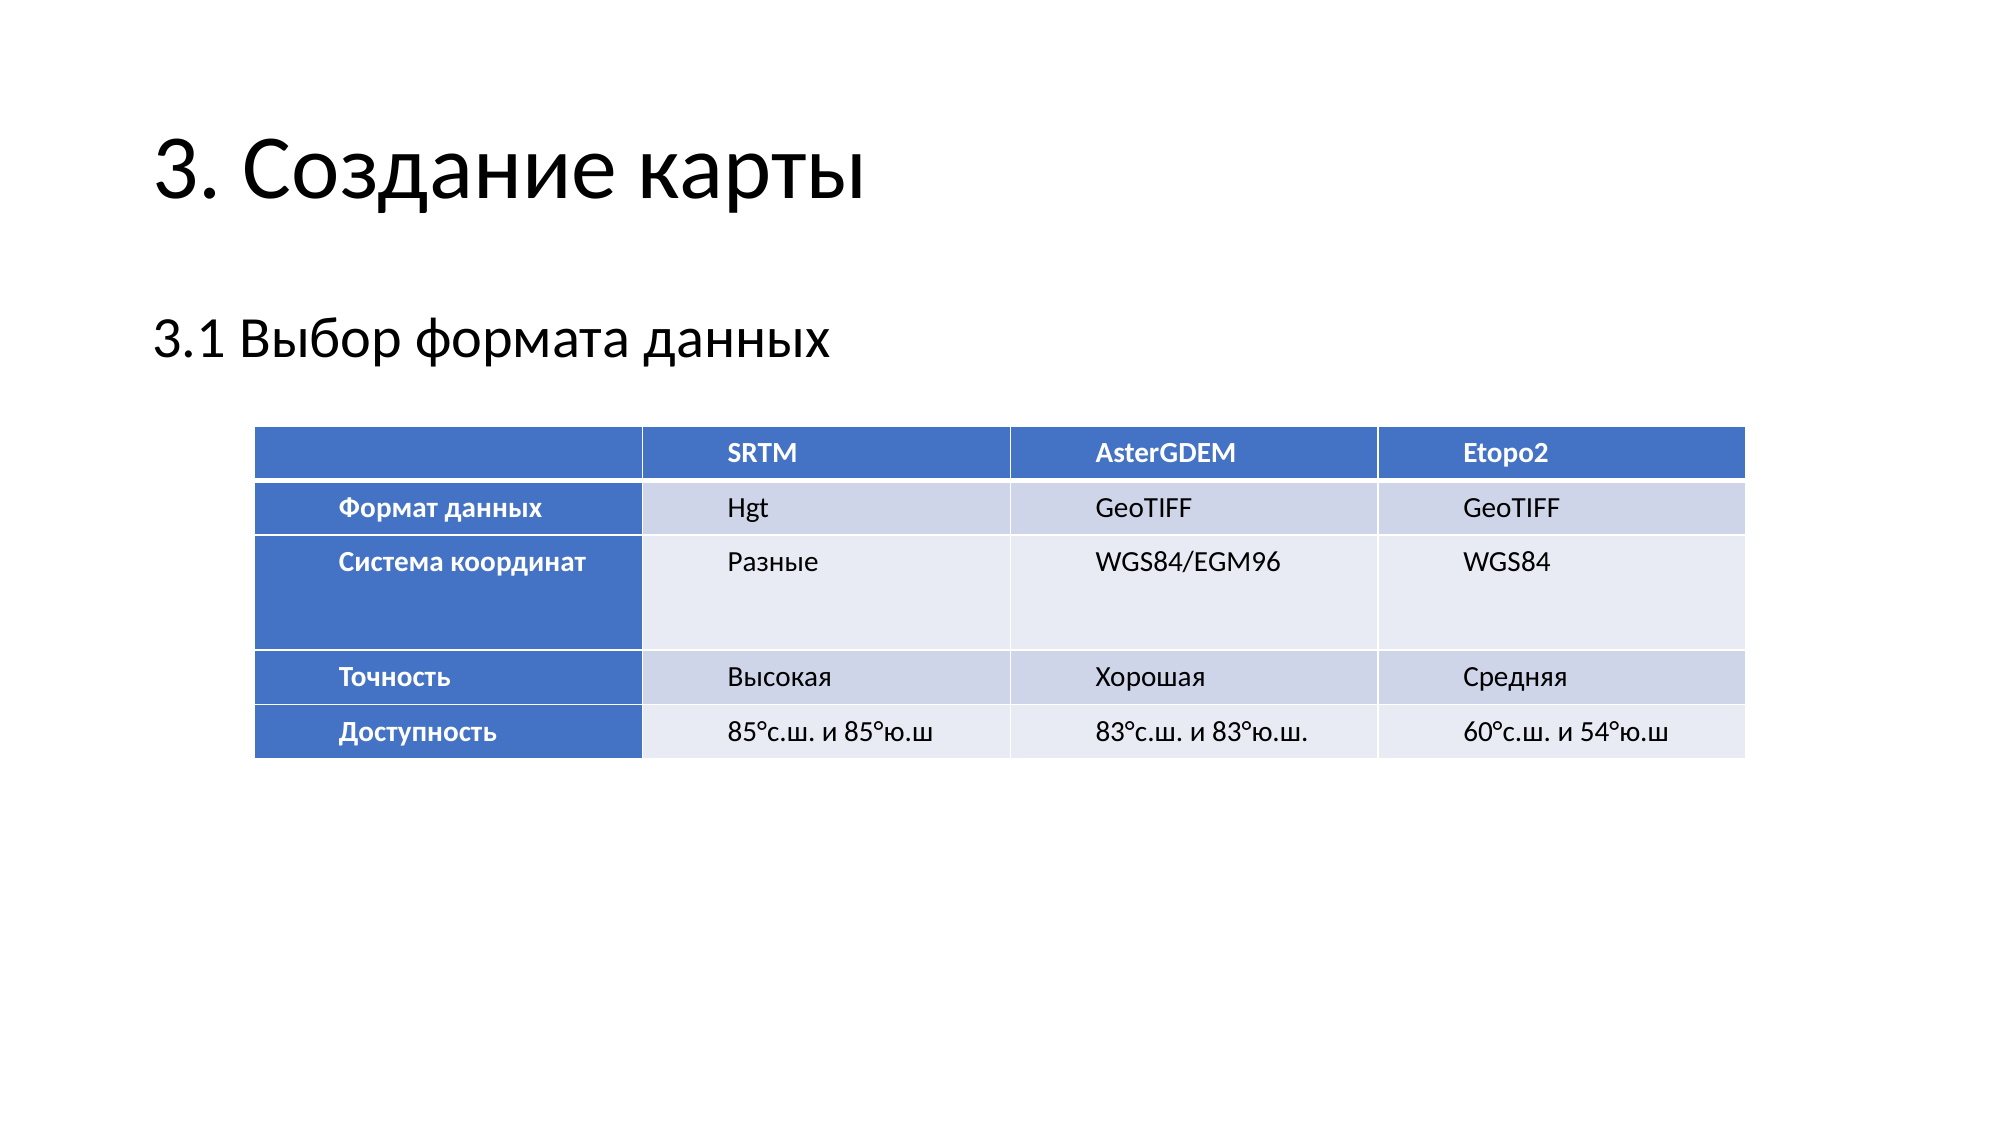

# 3. Создание карты
3.1 Выбор формата данных

|  | SRTM | AsterGDEM | Etopo2 |
| --- | --- | --- | --- |
| Формат данных | Hgt | GeoTIFF | GeoTIFF |
| Система координат | Разные | WGS84/EGM96 | WGS84 |
| Точность | Высокая | Хорошая | Средняя |
| Доступность | 85°с.ш. и 85°ю.ш | 83°с.ш. и 83°ю.ш. | 60°с.ш. и 54°ю.ш |